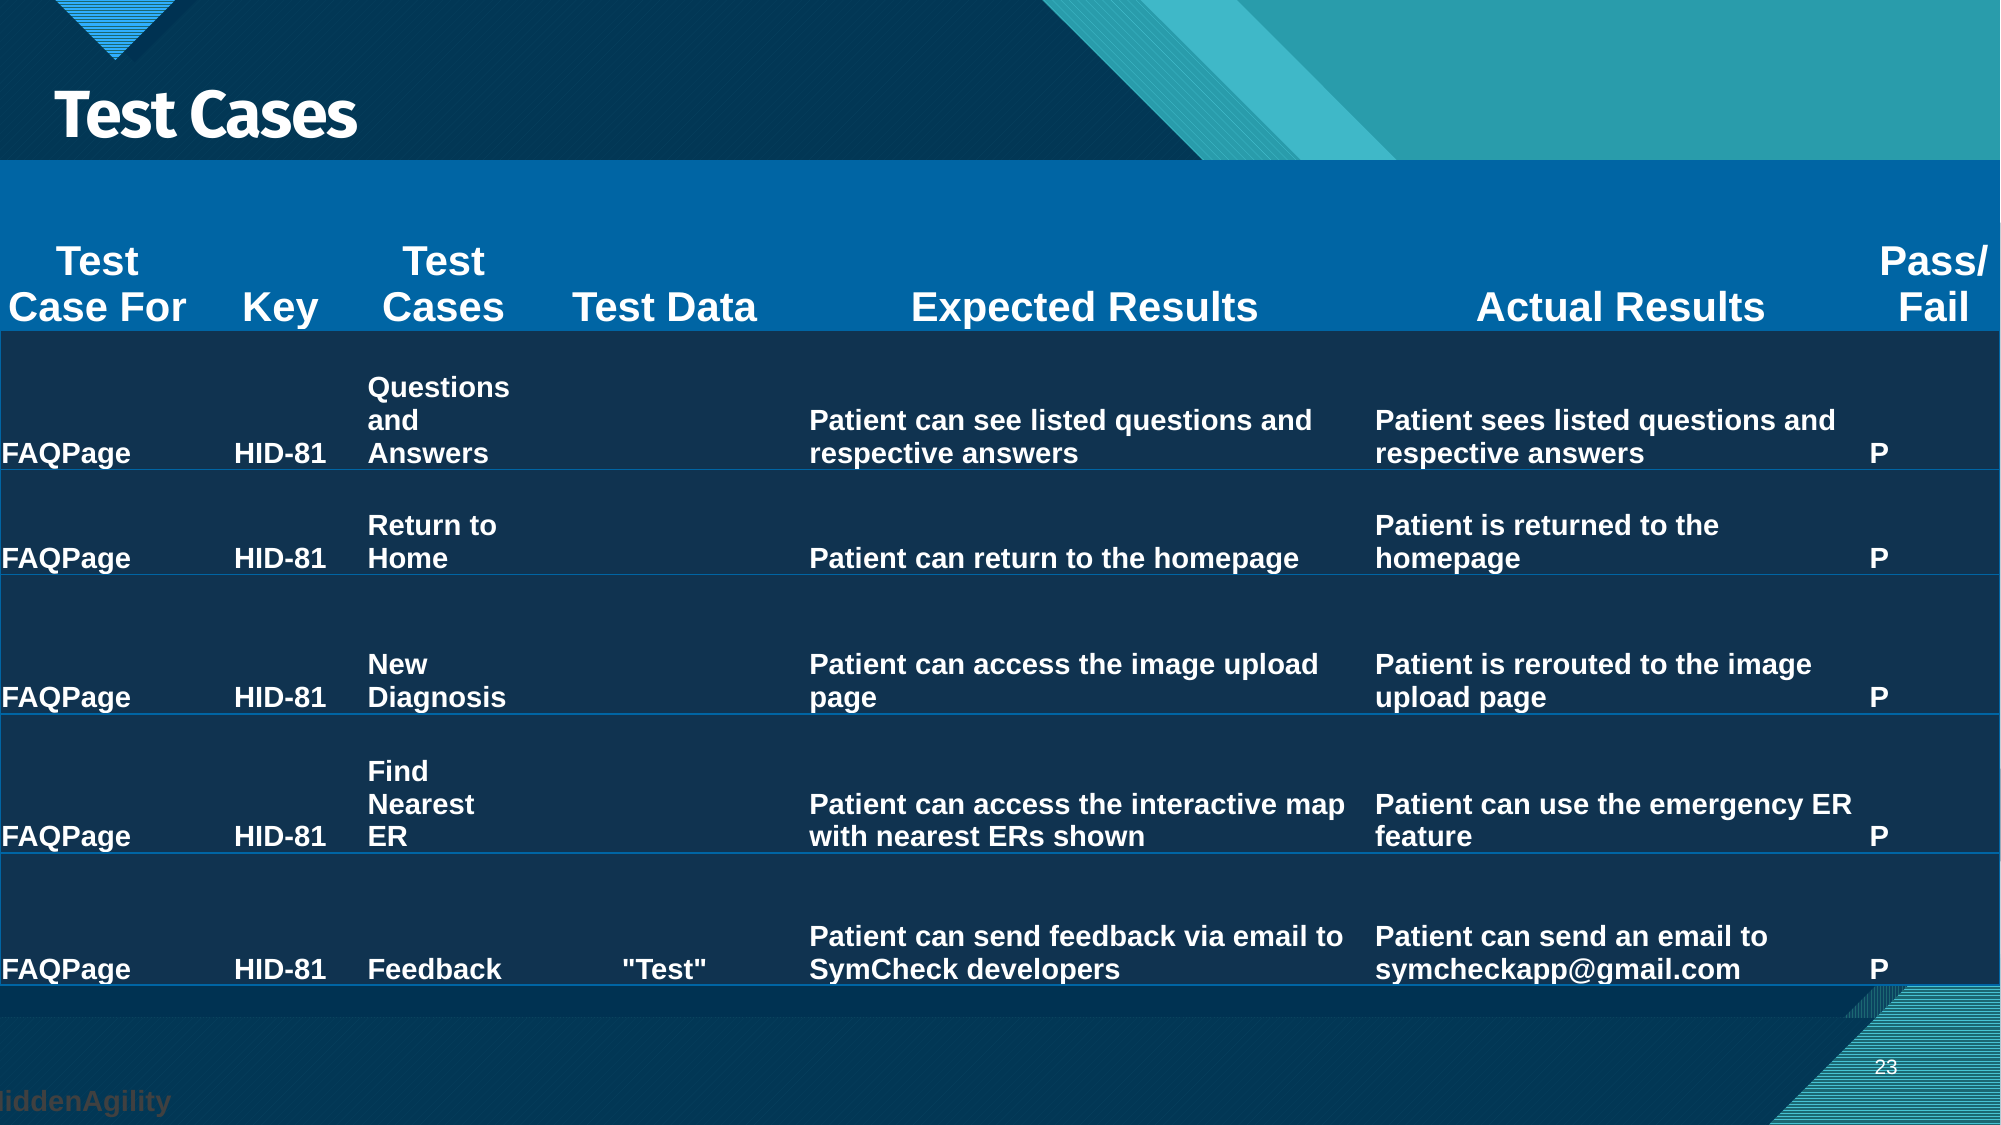

# Test Cases
| Test Case For | Key | Test Cases | Test Data | Expected Results | Actual Results | Pass/Fail |
| --- | --- | --- | --- | --- | --- | --- |
| FAQPage | HID-81 | Questions and Answers |  | Patient can see listed questions and respective answers | Patient sees listed questions and respective answers | P |
| FAQPage | HID-81 | Return to Home |  | Patient can return to the homepage | Patient is returned to the homepage | P |
| FAQPage | HID-81 | New Diagnosis |  | Patient can access the image upload page | Patient is rerouted to the image upload page | P |
| FAQPage | HID-81 | Find Nearest ER |  | Patient can access the interactive map with nearest ERs shown | Patient can use the emergency ER feature | P |
| FAQPage | HID-81 | Feedback | "Test" | Patient can send feedback via email to SymCheck developers | Patient can send an email to symcheckapp@gmail.com | P |
23
HiddenAgility